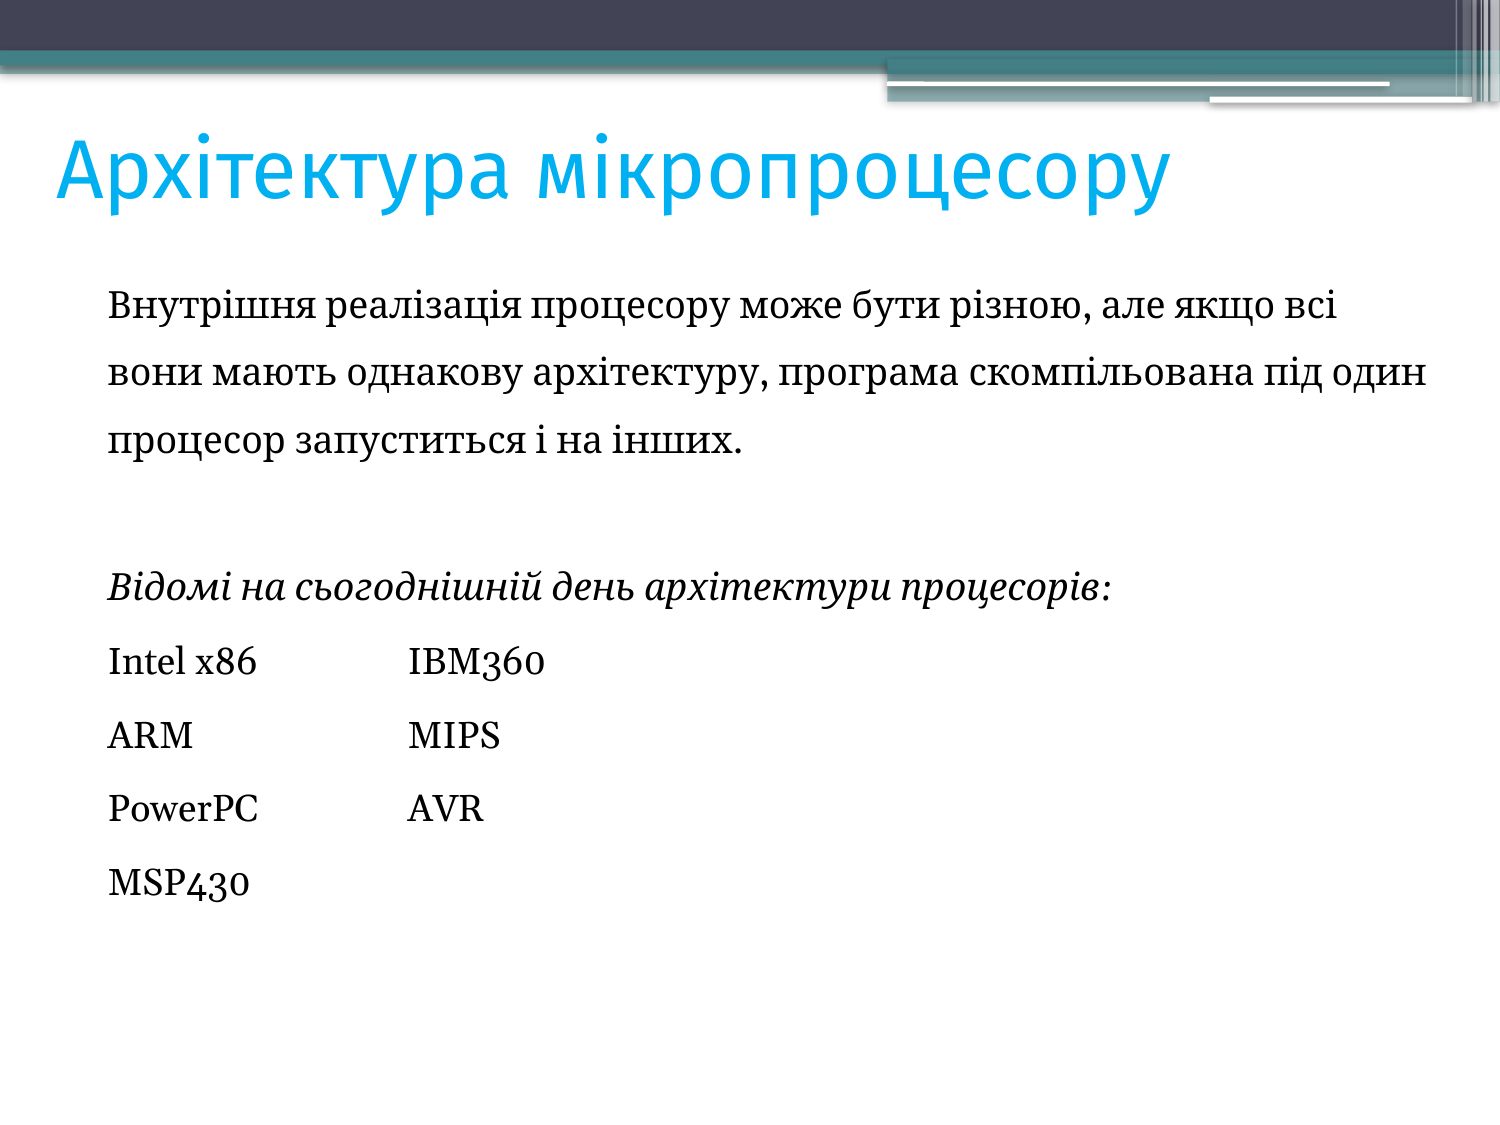

# Архітектура мікропроцесору
Внутрішня реалізація процесору може бути різною, але якщо всі вони мають однакову архітектуру, програма скомпільована під один процесор запуститься і на інших.

Відомі на сьогоднішній день архітектури процесорів:
Intel x86	IBM360
ARM		MIPS
PowerPC	AVR
MSP430